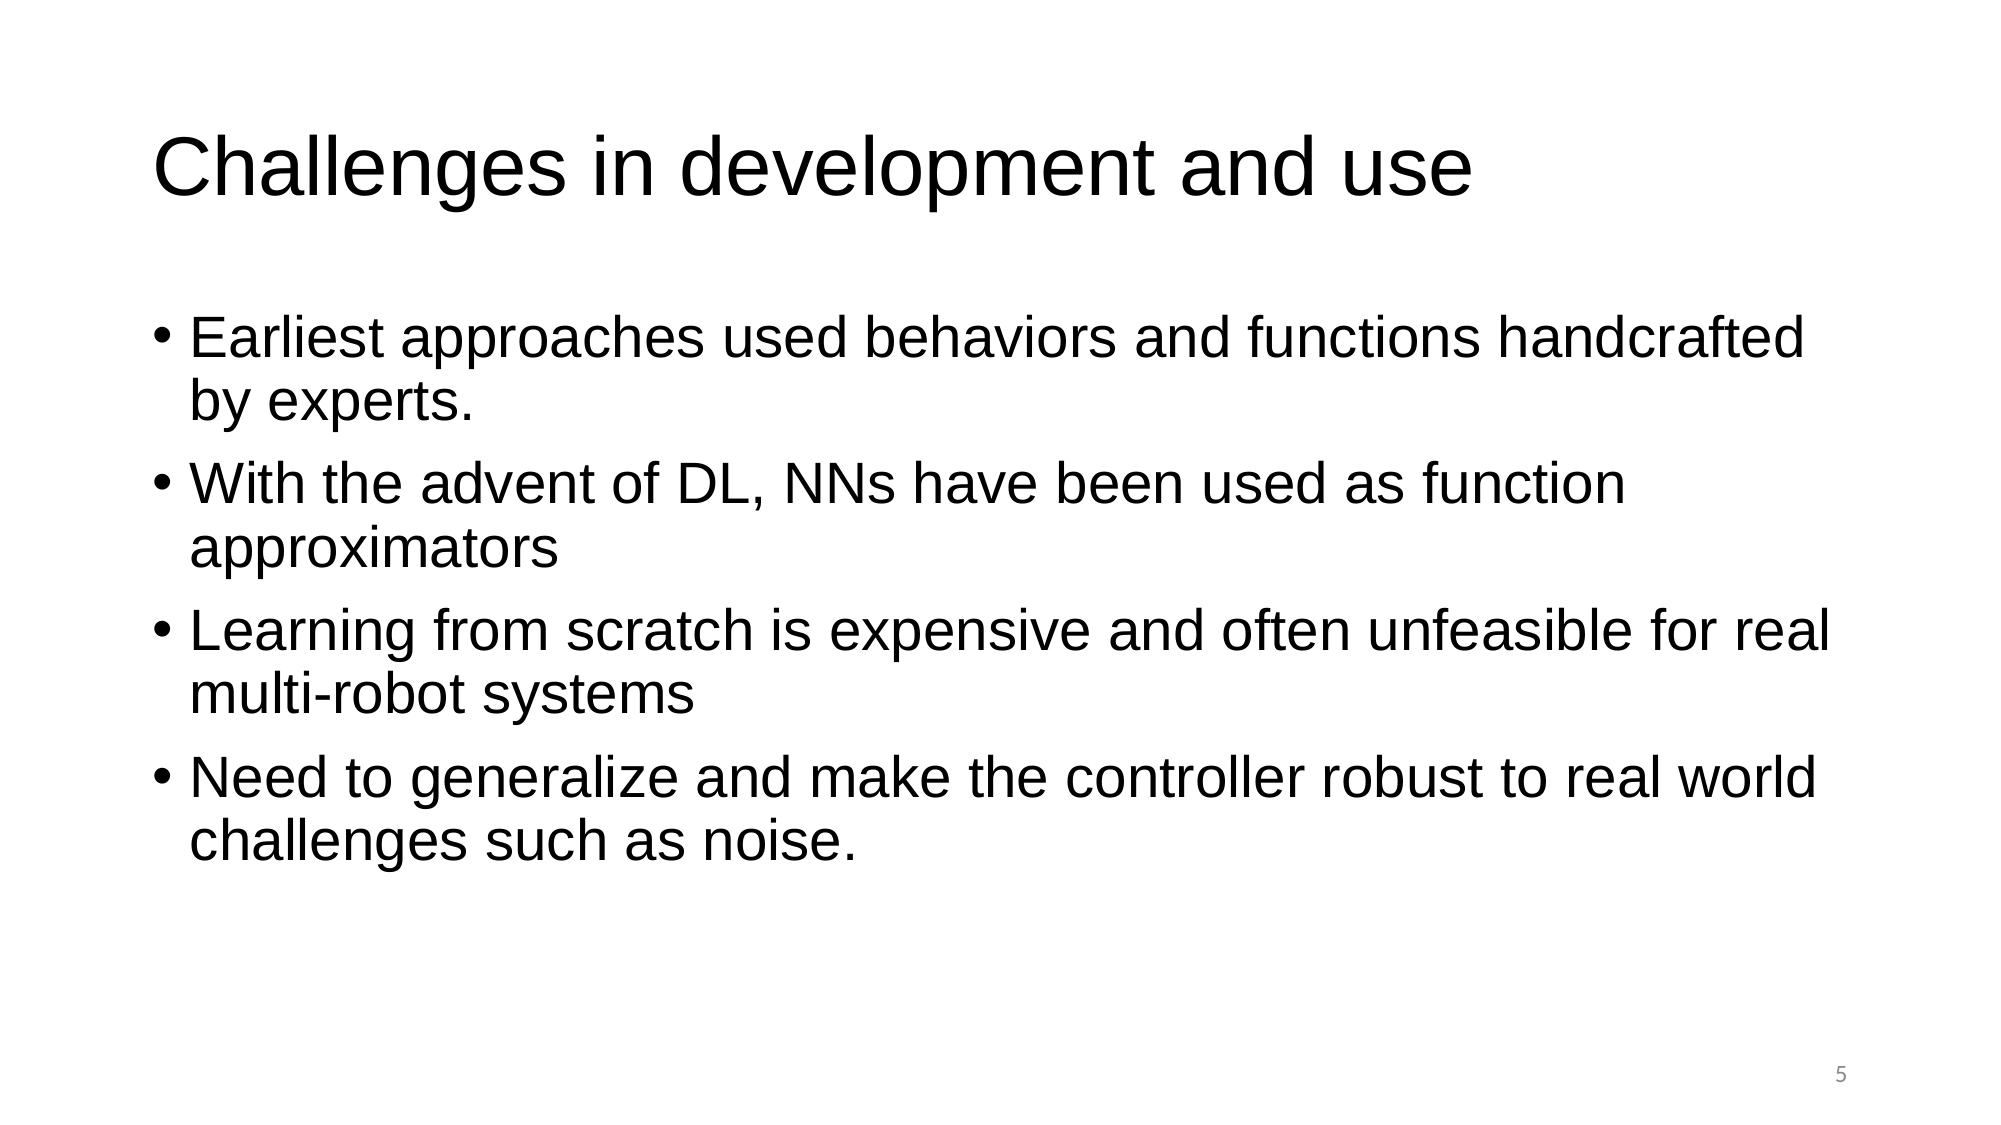

# Challenges in development and use
Earliest approaches used behaviors and functions handcrafted by experts.
With the advent of DL, NNs have been used as function approximators
Learning from scratch is expensive and often unfeasible for real multi-robot systems
Need to generalize and make the controller robust to real world challenges such as noise.
5